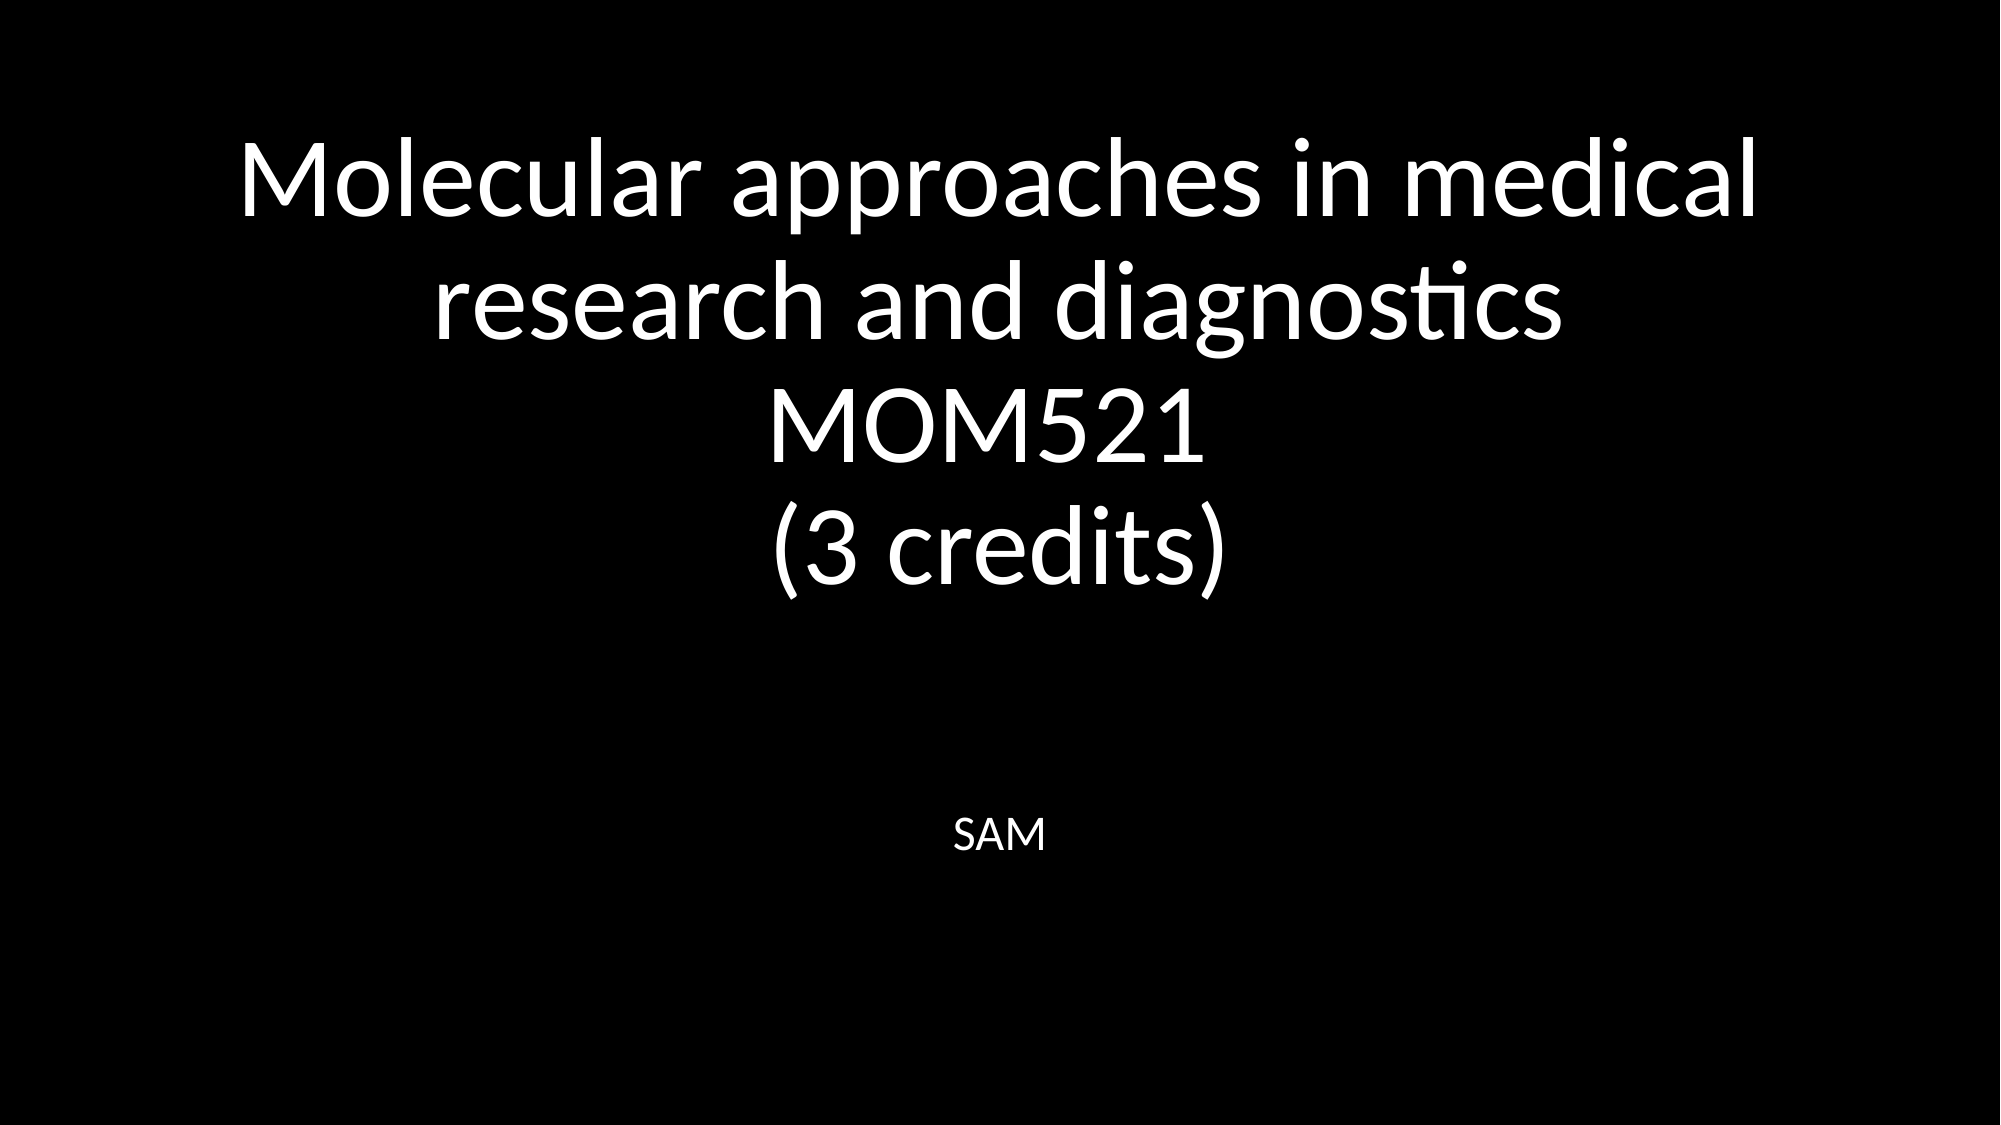

# Molecular approaches in medical research and diagnostics MOM521 (3 credits)
SAM